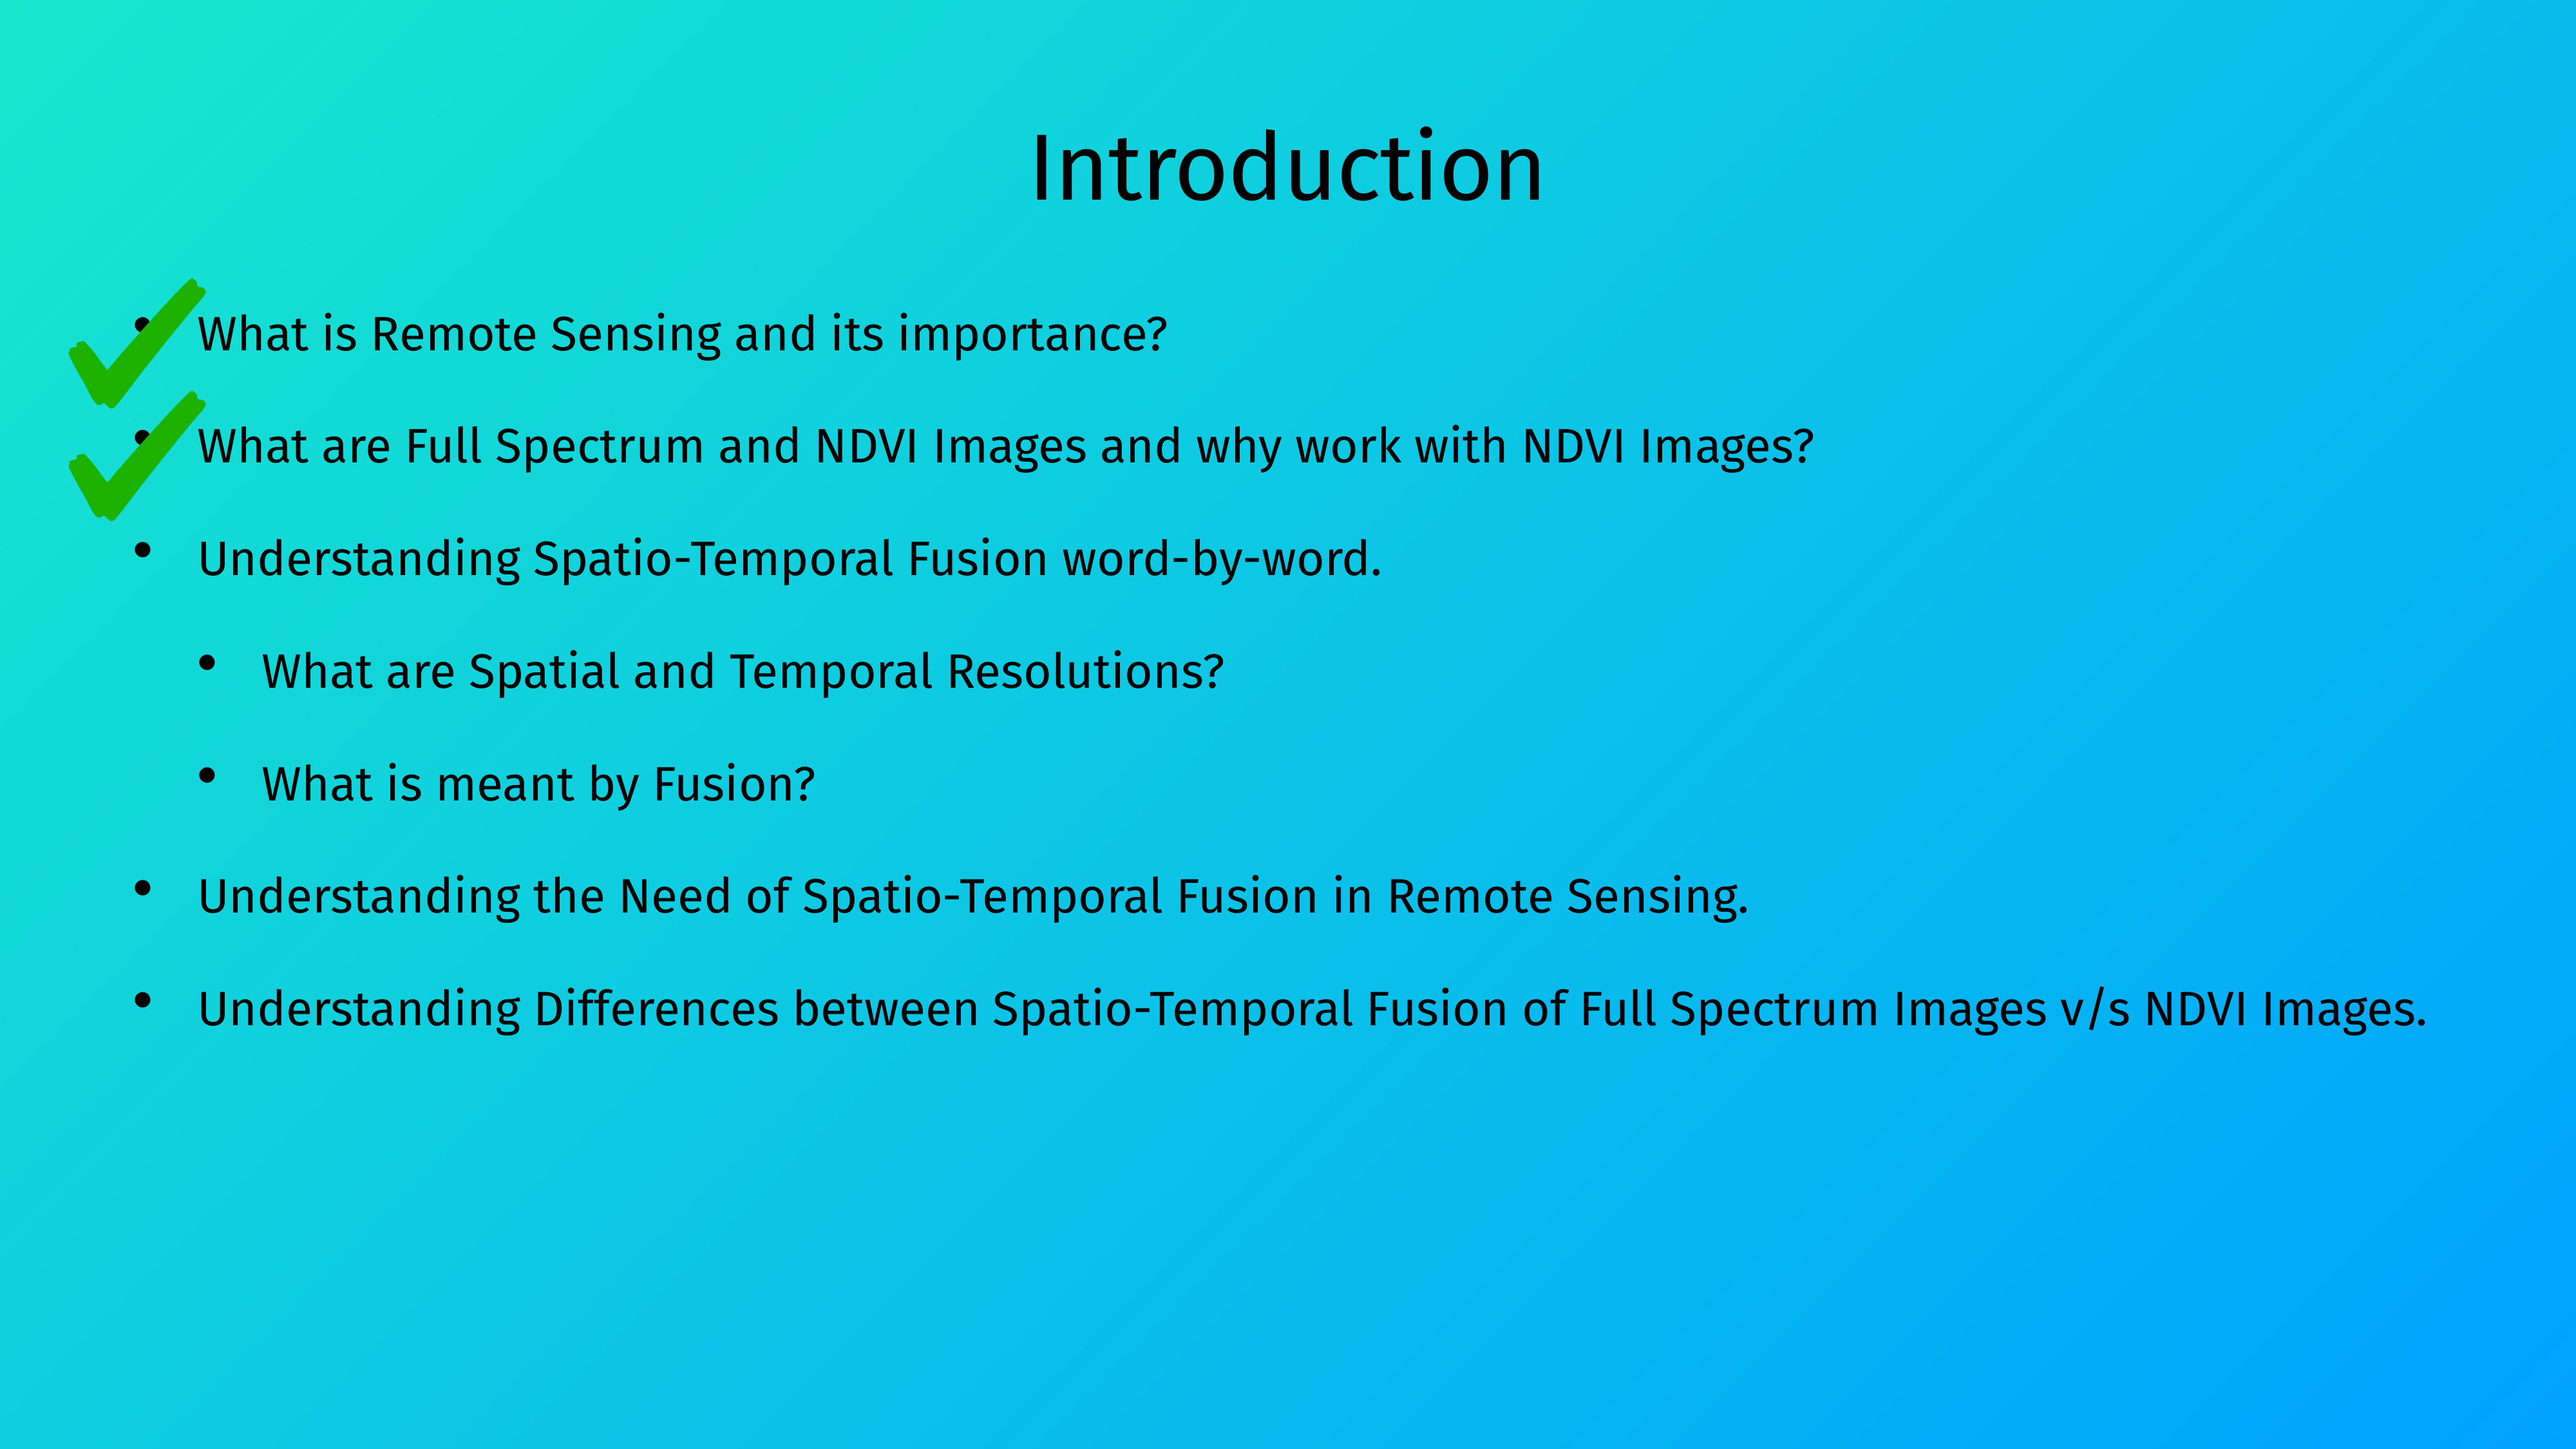

# Introduction

What is Remote Sensing and its importance?
What are Full Spectrum and NDVI Images and why work with NDVI Images?
Understanding Spatio-Temporal Fusion word-by-word.
What are Spatial and Temporal Resolutions?
What is meant by Fusion?
Understanding the Need of Spatio-Temporal Fusion in Remote Sensing.
Understanding Differences between Spatio-Temporal Fusion of Full Spectrum Images v/s NDVI Images.